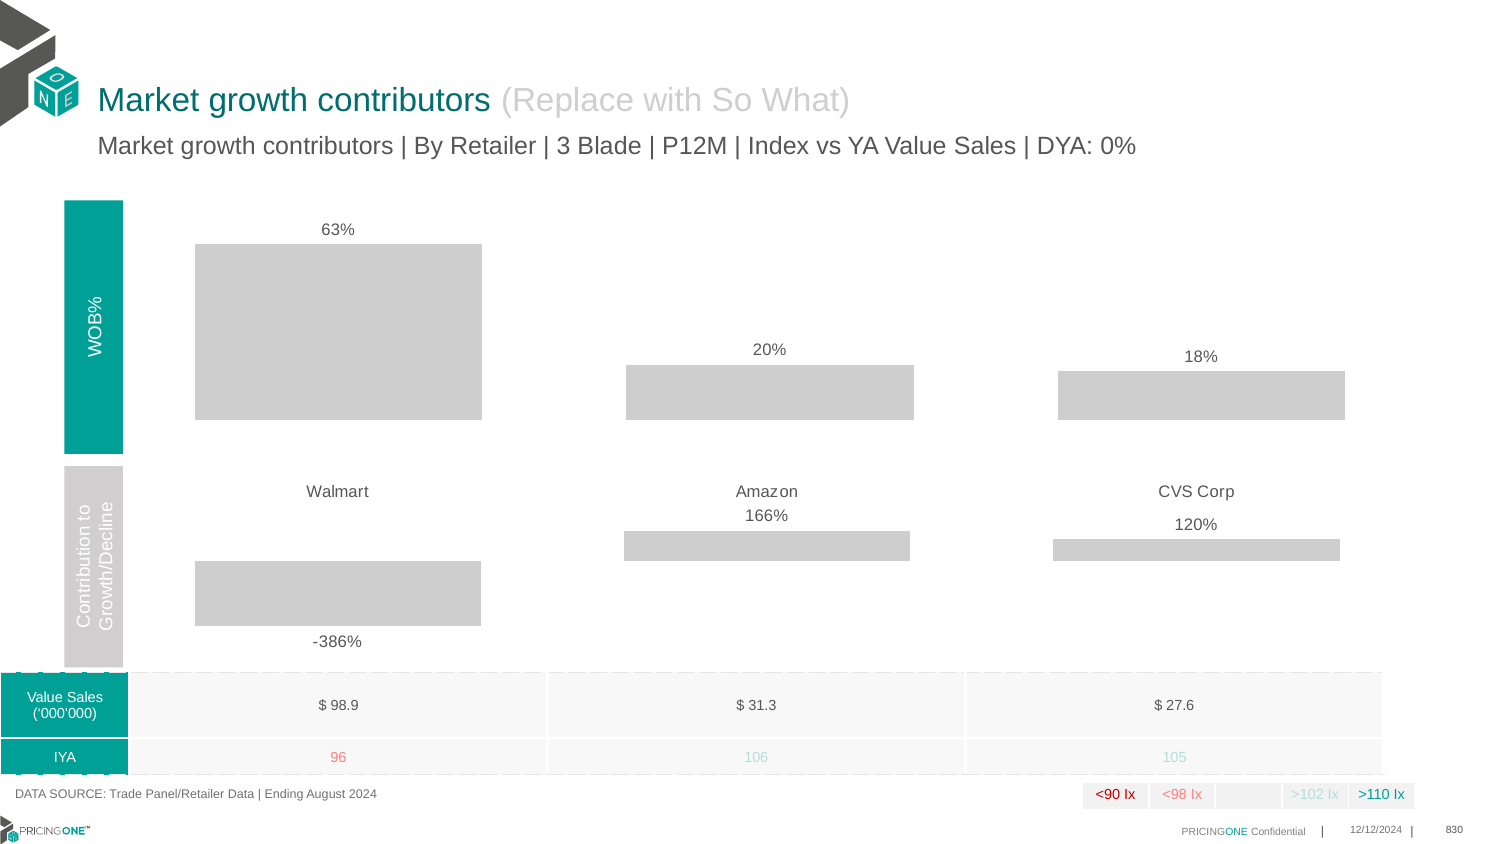

# Market growth contributors (Replace with So What)
Market growth contributors | By Retailer | 3 Blade | P12M | Index vs YA Value Sales | DYA: 0%

### Chart

| Category | WoB % |
|---|---|
| Walmart | 0.6267894471091975 |
| Amazon | 0.19812862594620256 |
| CVS Corp | 0.1750819269446 |
WOB%

### Chart

| Category | Growth Contribution |
|---|---|
| Walmart | -3.859716749471761 |
| Amazon | 1.6594454914054024 |
| CVS Corp | 1.2002712580663584 |
Contribution to Growth/Decline
| Value Sales (‘000’000) | $ 98.9 | $ 31.3 | $ 27.6 |
| --- | --- | --- | --- |
| IYA | 96 | 106 | 105 |
DATA SOURCE: Trade Panel/Retailer Data | Ending August 2024
| <90 Ix | <98 Ix |  | >102 Ix | >110 Ix |
| --- | --- | --- | --- | --- |

12/12/2024
830